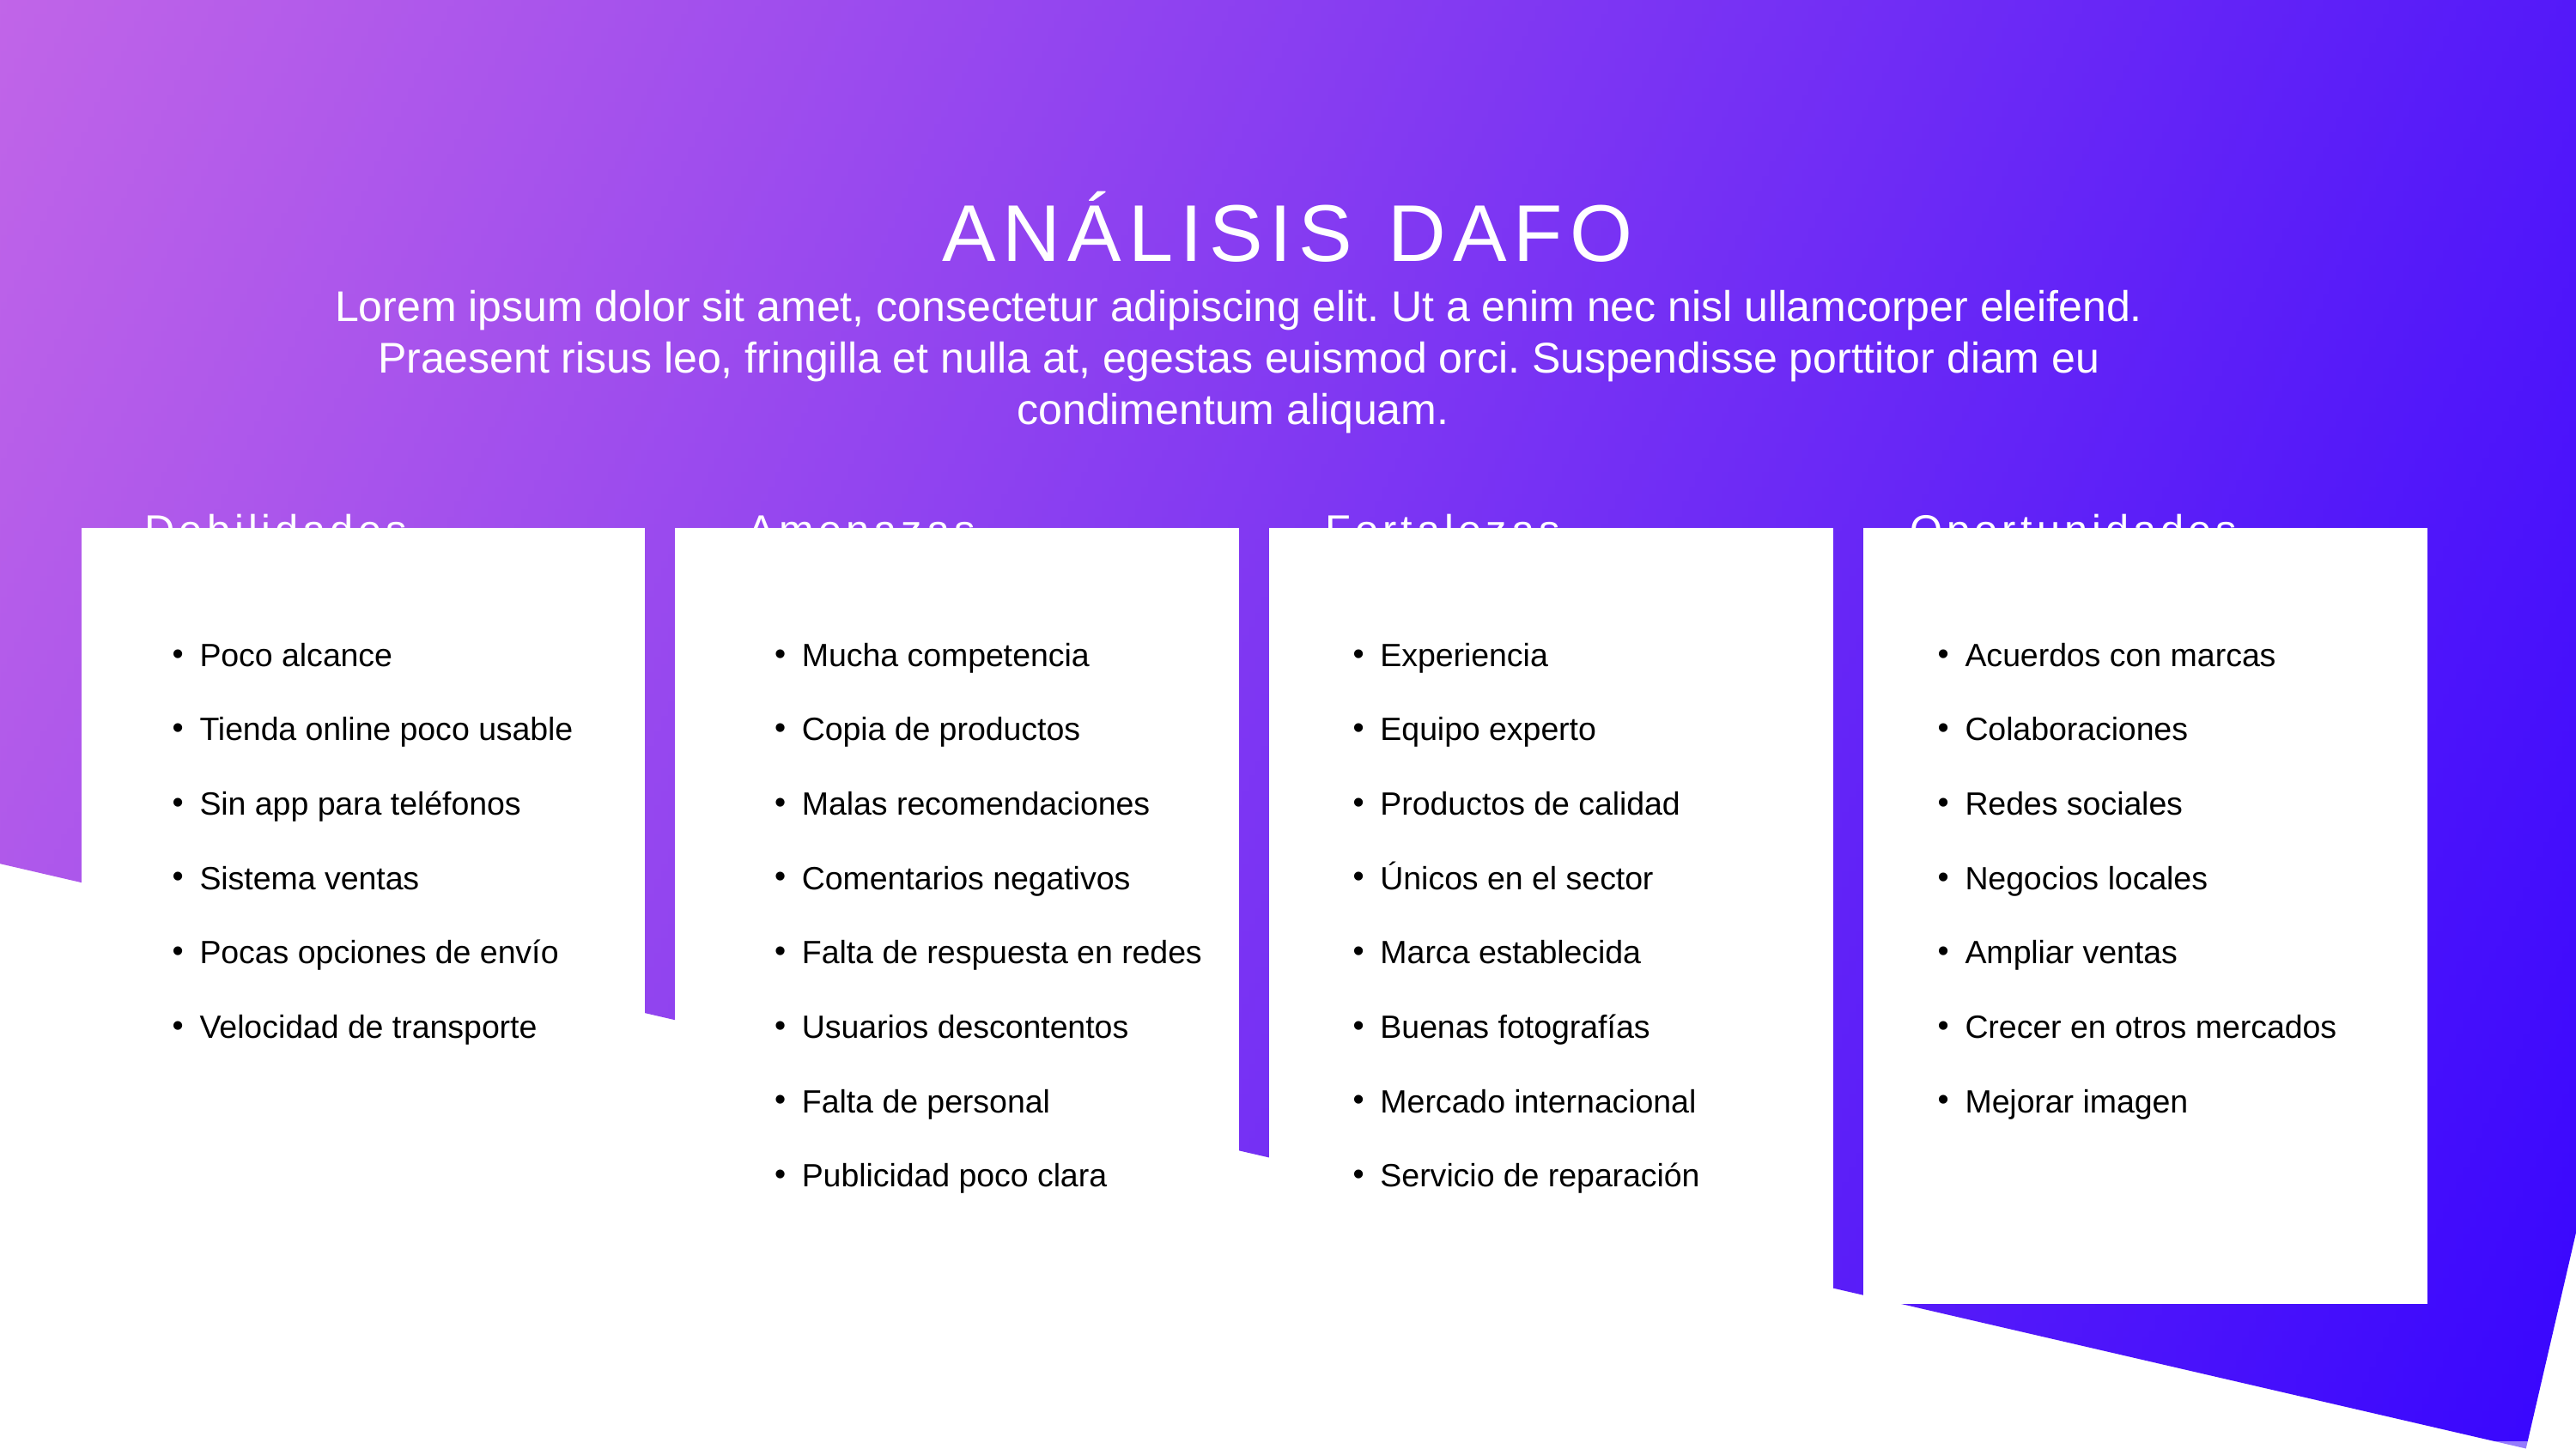

ANÁLISIS DAFO
Lorem ipsum dolor sit amet, consectetur adipiscing elit. Ut a enim nec nisl ullamcorper eleifend. Praesent risus leo, fringilla et nulla at, egestas euismod orci. Suspendisse porttitor diam eu condimentum aliquam.
Debilidades
Amenazas
Fortalezas
Oportunidades

Poco alcance
Tienda online poco usable
Sin app para teléfonos
Sistema ventas
Pocas opciones de envío
Velocidad de transporte
Mucha competencia
Copia de productos
Malas recomendaciones
Comentarios negativos
Falta de respuesta en redes
Usuarios descontentos
Falta de personal
Publicidad poco clara
Experiencia
Equipo experto
Productos de calidad
Únicos en el sector
Marca establecida
Buenas fotografías
Mercado internacional
Servicio de reparación
Acuerdos con marcas
Colaboraciones
Redes sociales
Negocios locales
Ampliar ventas
Crecer en otros mercados
Mejorar imagen